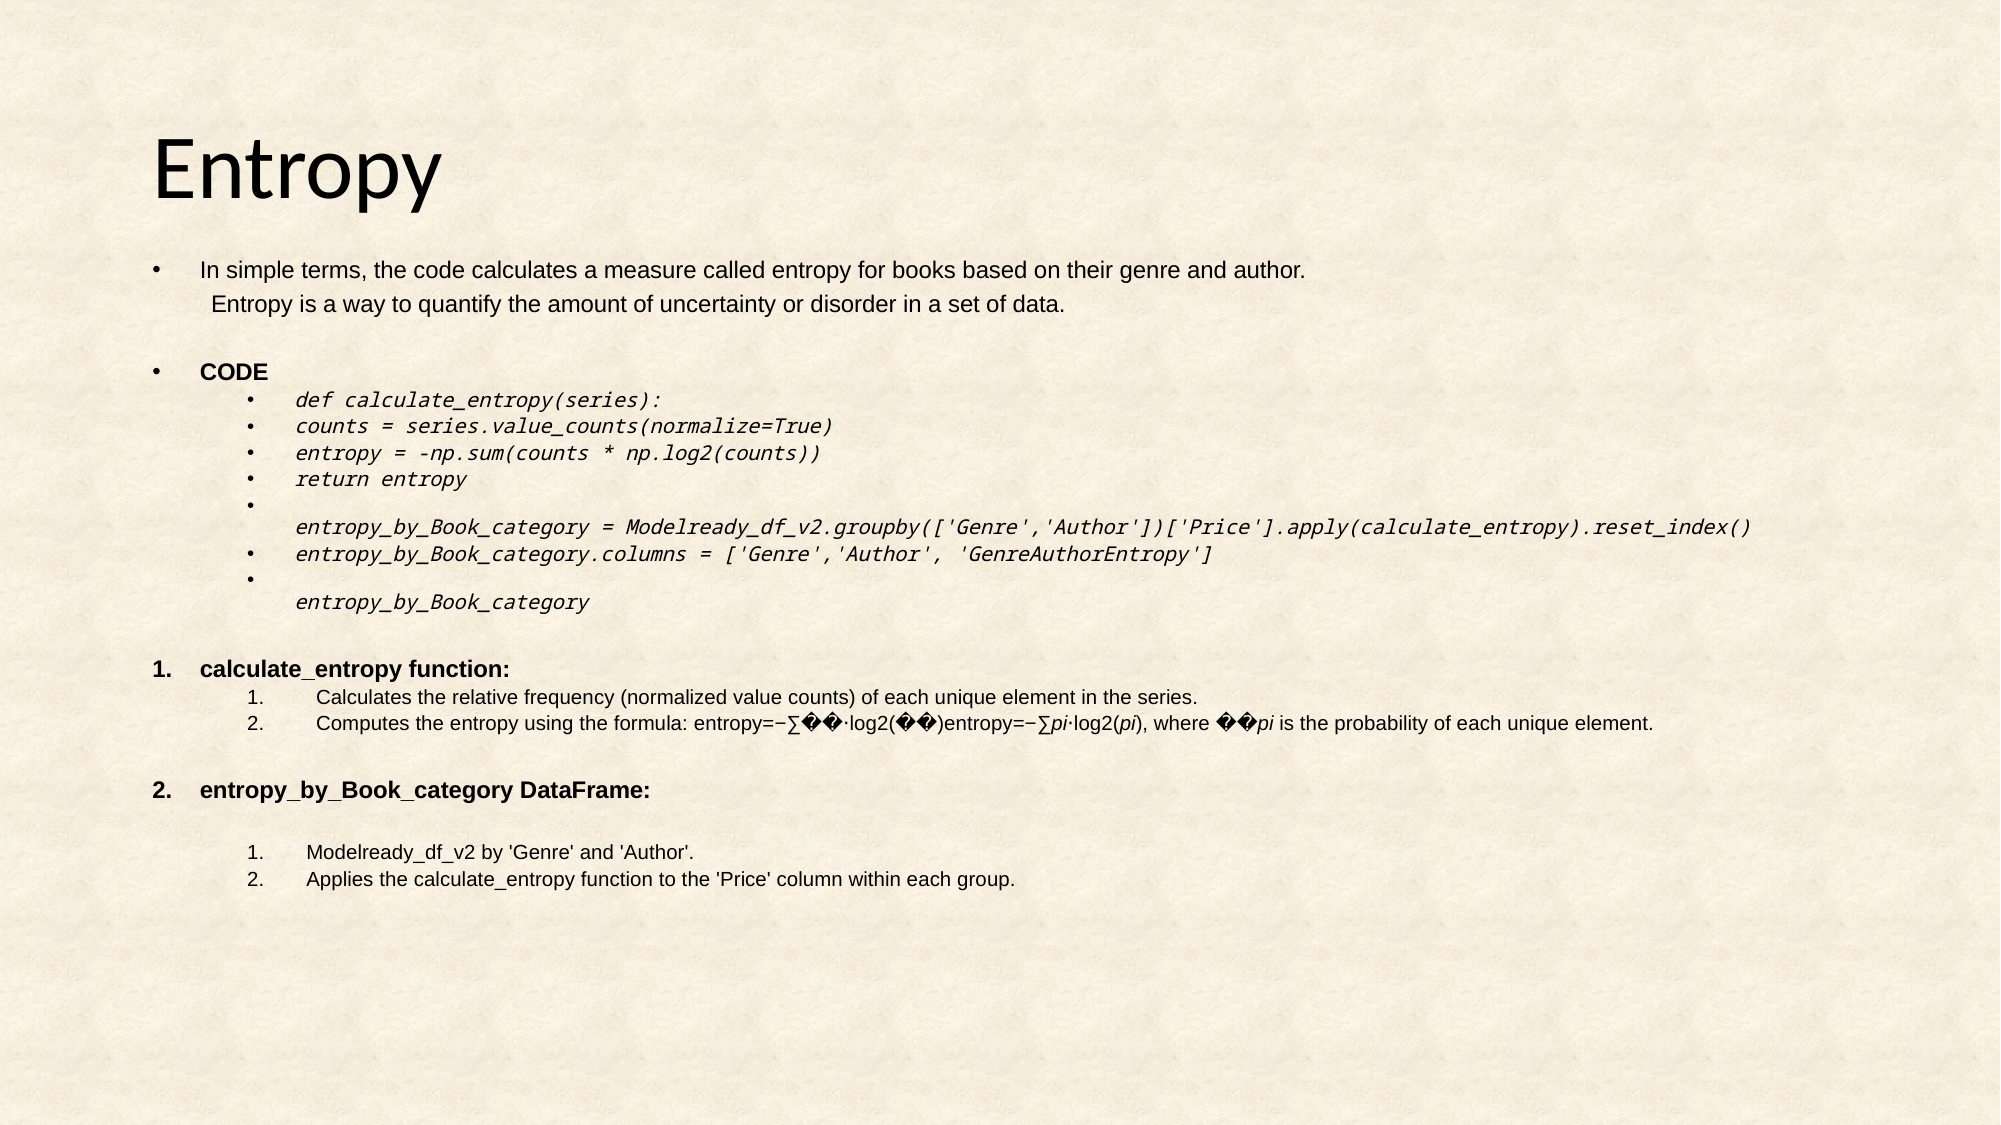

# Entropy
In simple terms, the code calculates a measure called entropy for books based on their genre and author.
         Entropy is a way to quantify the amount of uncertainty or disorder in a set of data.

CODE
def calculate_entropy(series):
counts = series.value_counts(normalize=True)
entropy = -np.sum(counts * np.log2(counts))
return entropy
entropy_by_Book_category = Modelready_df_v2.groupby(['Genre','Author'])['Price'].apply(calculate_entropy).reset_index()
entropy_by_Book_category.columns = ['Genre','Author', 'GenreAuthorEntropy']
entropy_by_Book_category

calculate_entropy function:
1.         Calculates the relative frequency (normalized value counts) of each unique element in the series.
2.         Computes the entropy using the formula: entropy=−∑��⋅log⁡2(��)entropy=−∑pi​⋅log2​(pi​), where ��pi​ is the probability of each unique element.

entropy_by_Book_category DataFrame:

Modelready_df_v2 by 'Genre' and 'Author'.
Applies the calculate_entropy function to the 'Price' column within each group.